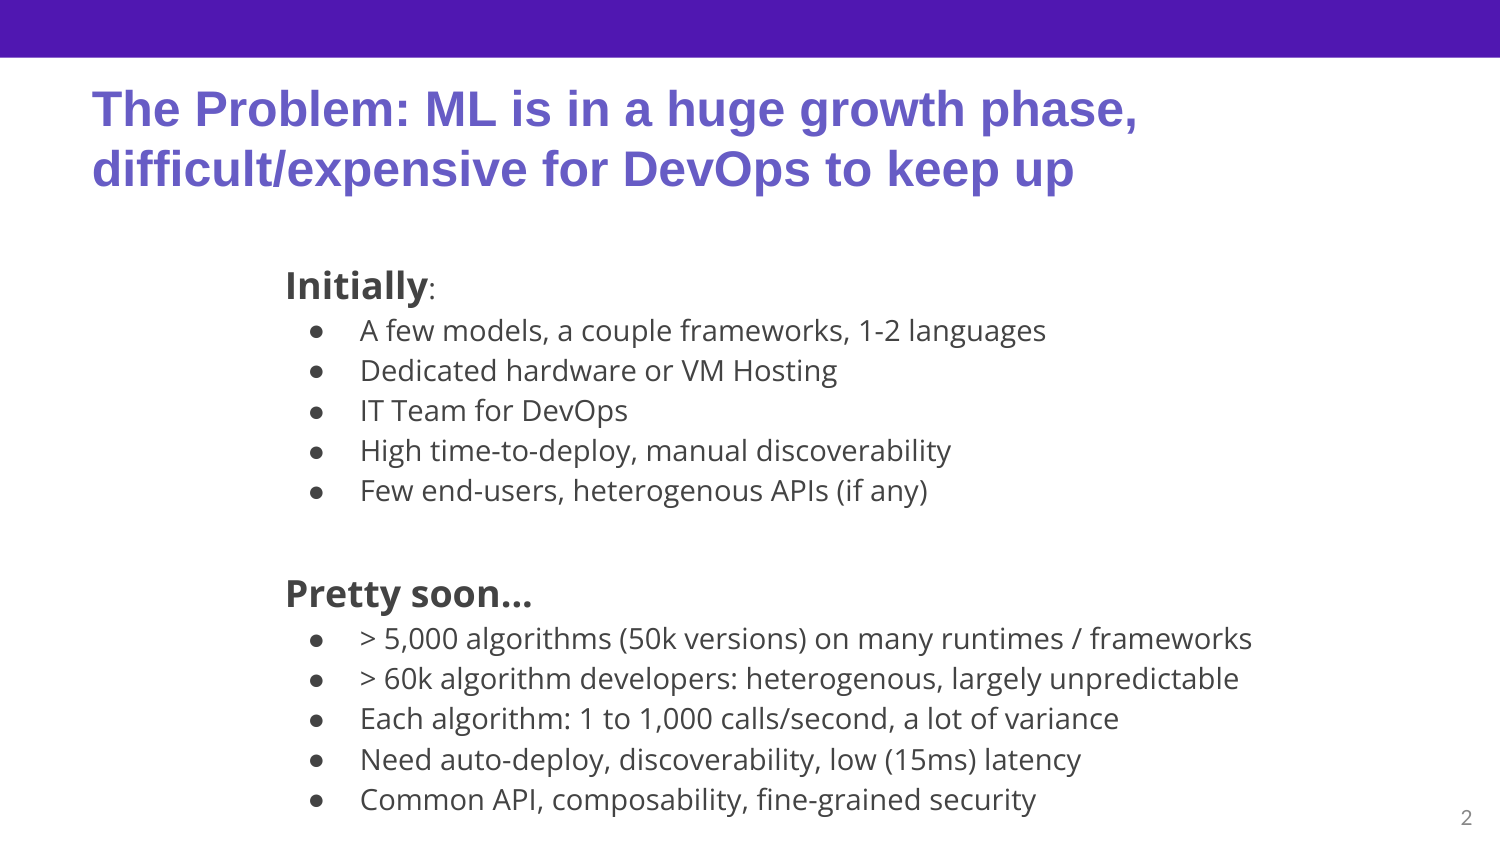

The Problem: ML is in a huge growth phase, difficult/expensive for DevOps to keep up
Initially:
A few models, a couple frameworks, 1-2 languages
Dedicated hardware or VM Hosting
IT Team for DevOps
High time-to-deploy, manual discoverability
Few end-users, heterogenous APIs (if any)
Pretty soon...
> 5,000 algorithms (50k versions) on many runtimes / frameworks
> 60k algorithm developers: heterogenous, largely unpredictable
Each algorithm: 1 to 1,000 calls/second, a lot of variance
Need auto-deploy, discoverability, low (15ms) latency
Common API, composability, fine-grained security
2